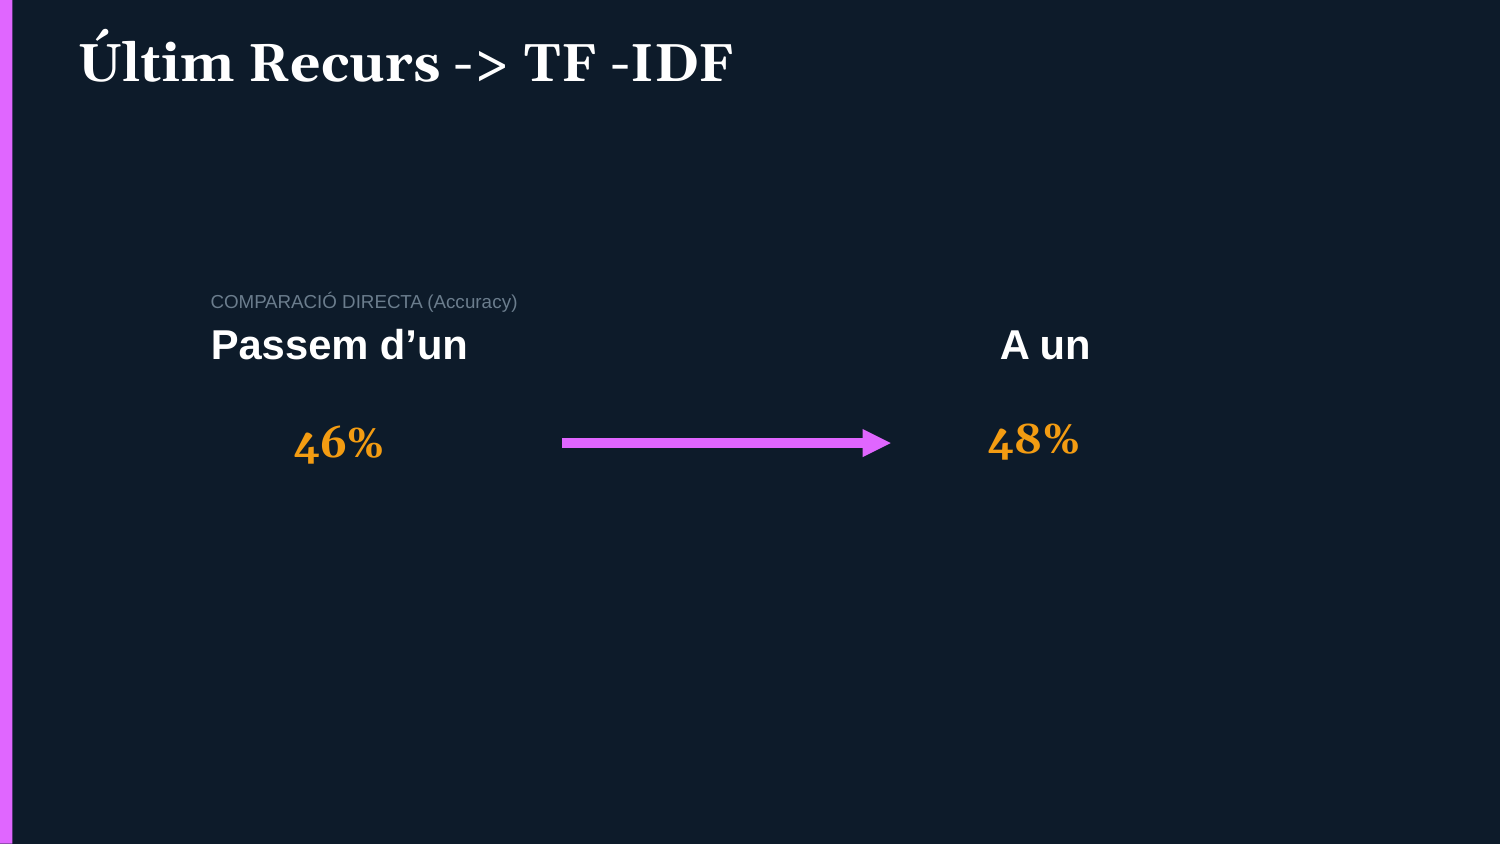

Últim Recurs -> TF -IDF
COMPARACIÓ DIRECTA (Accuracy)
Passem d’un
A un
48%
46%